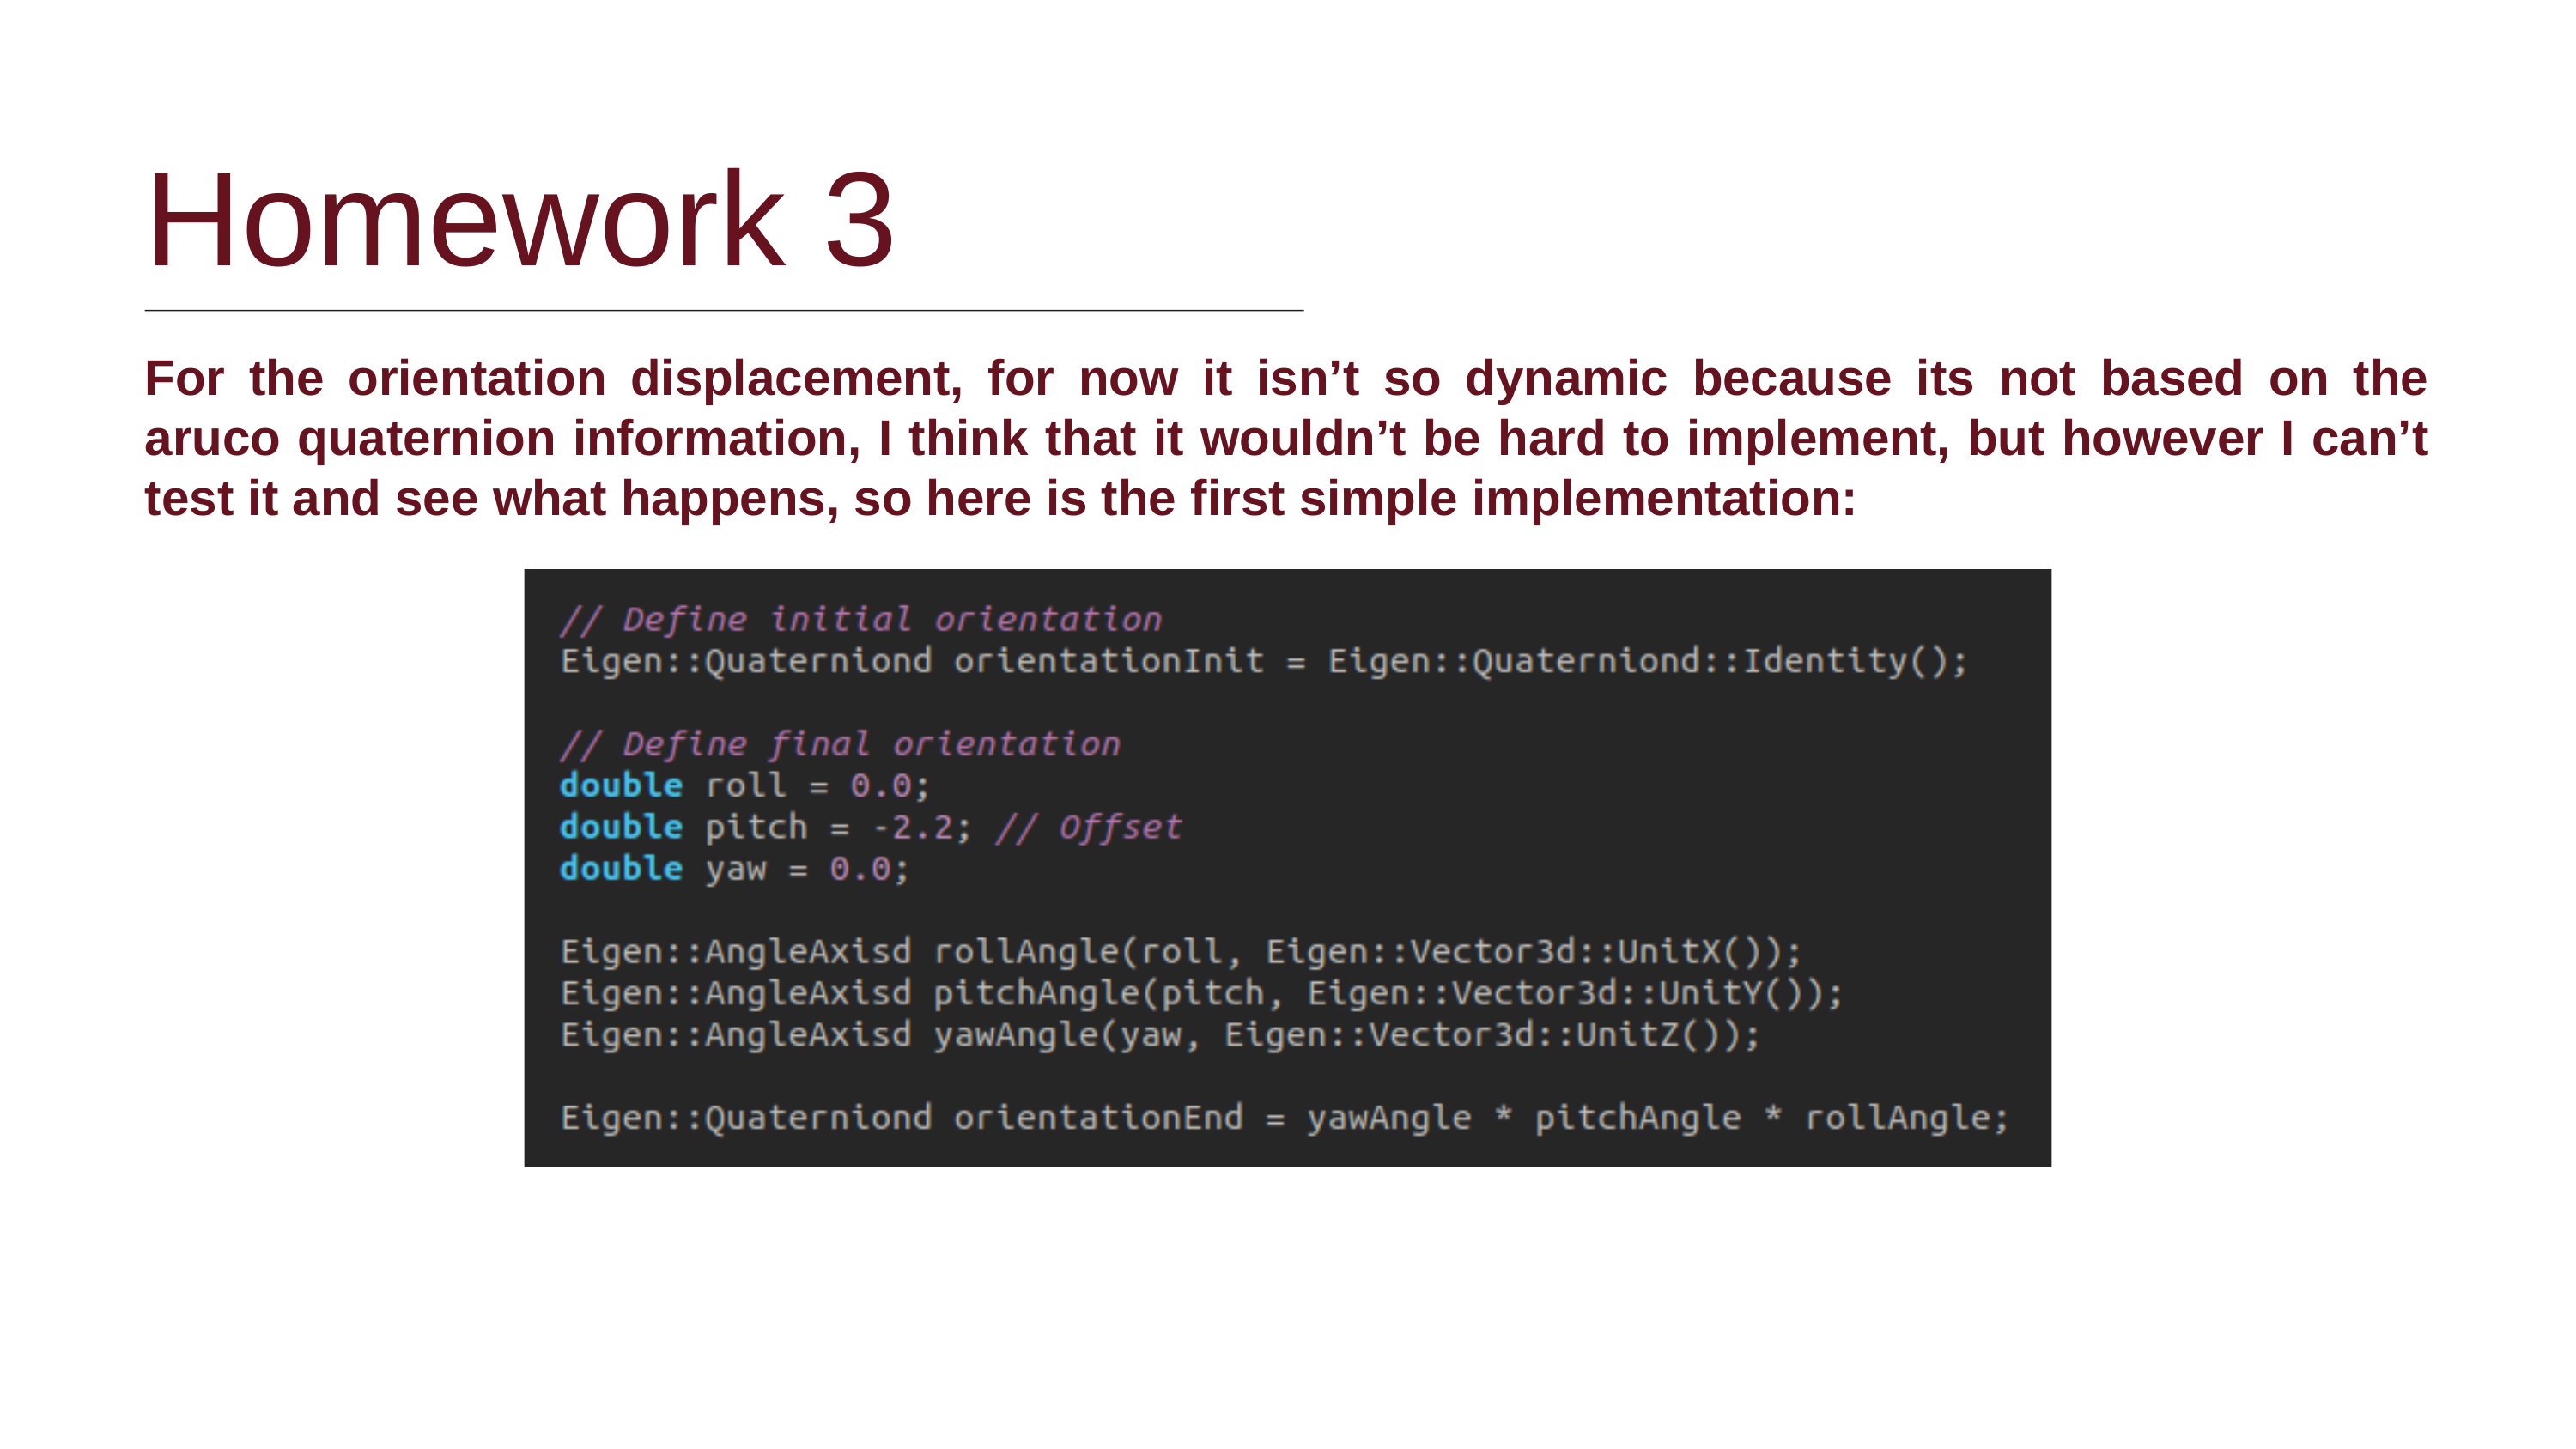

Homework 3

For the orientation displacement, for now it isn’t so dynamic because its not based on the aruco quaternion information, I think that it wouldn’t be hard to implement, but however I can’t test it and see what happens, so here is the first simple implementation: